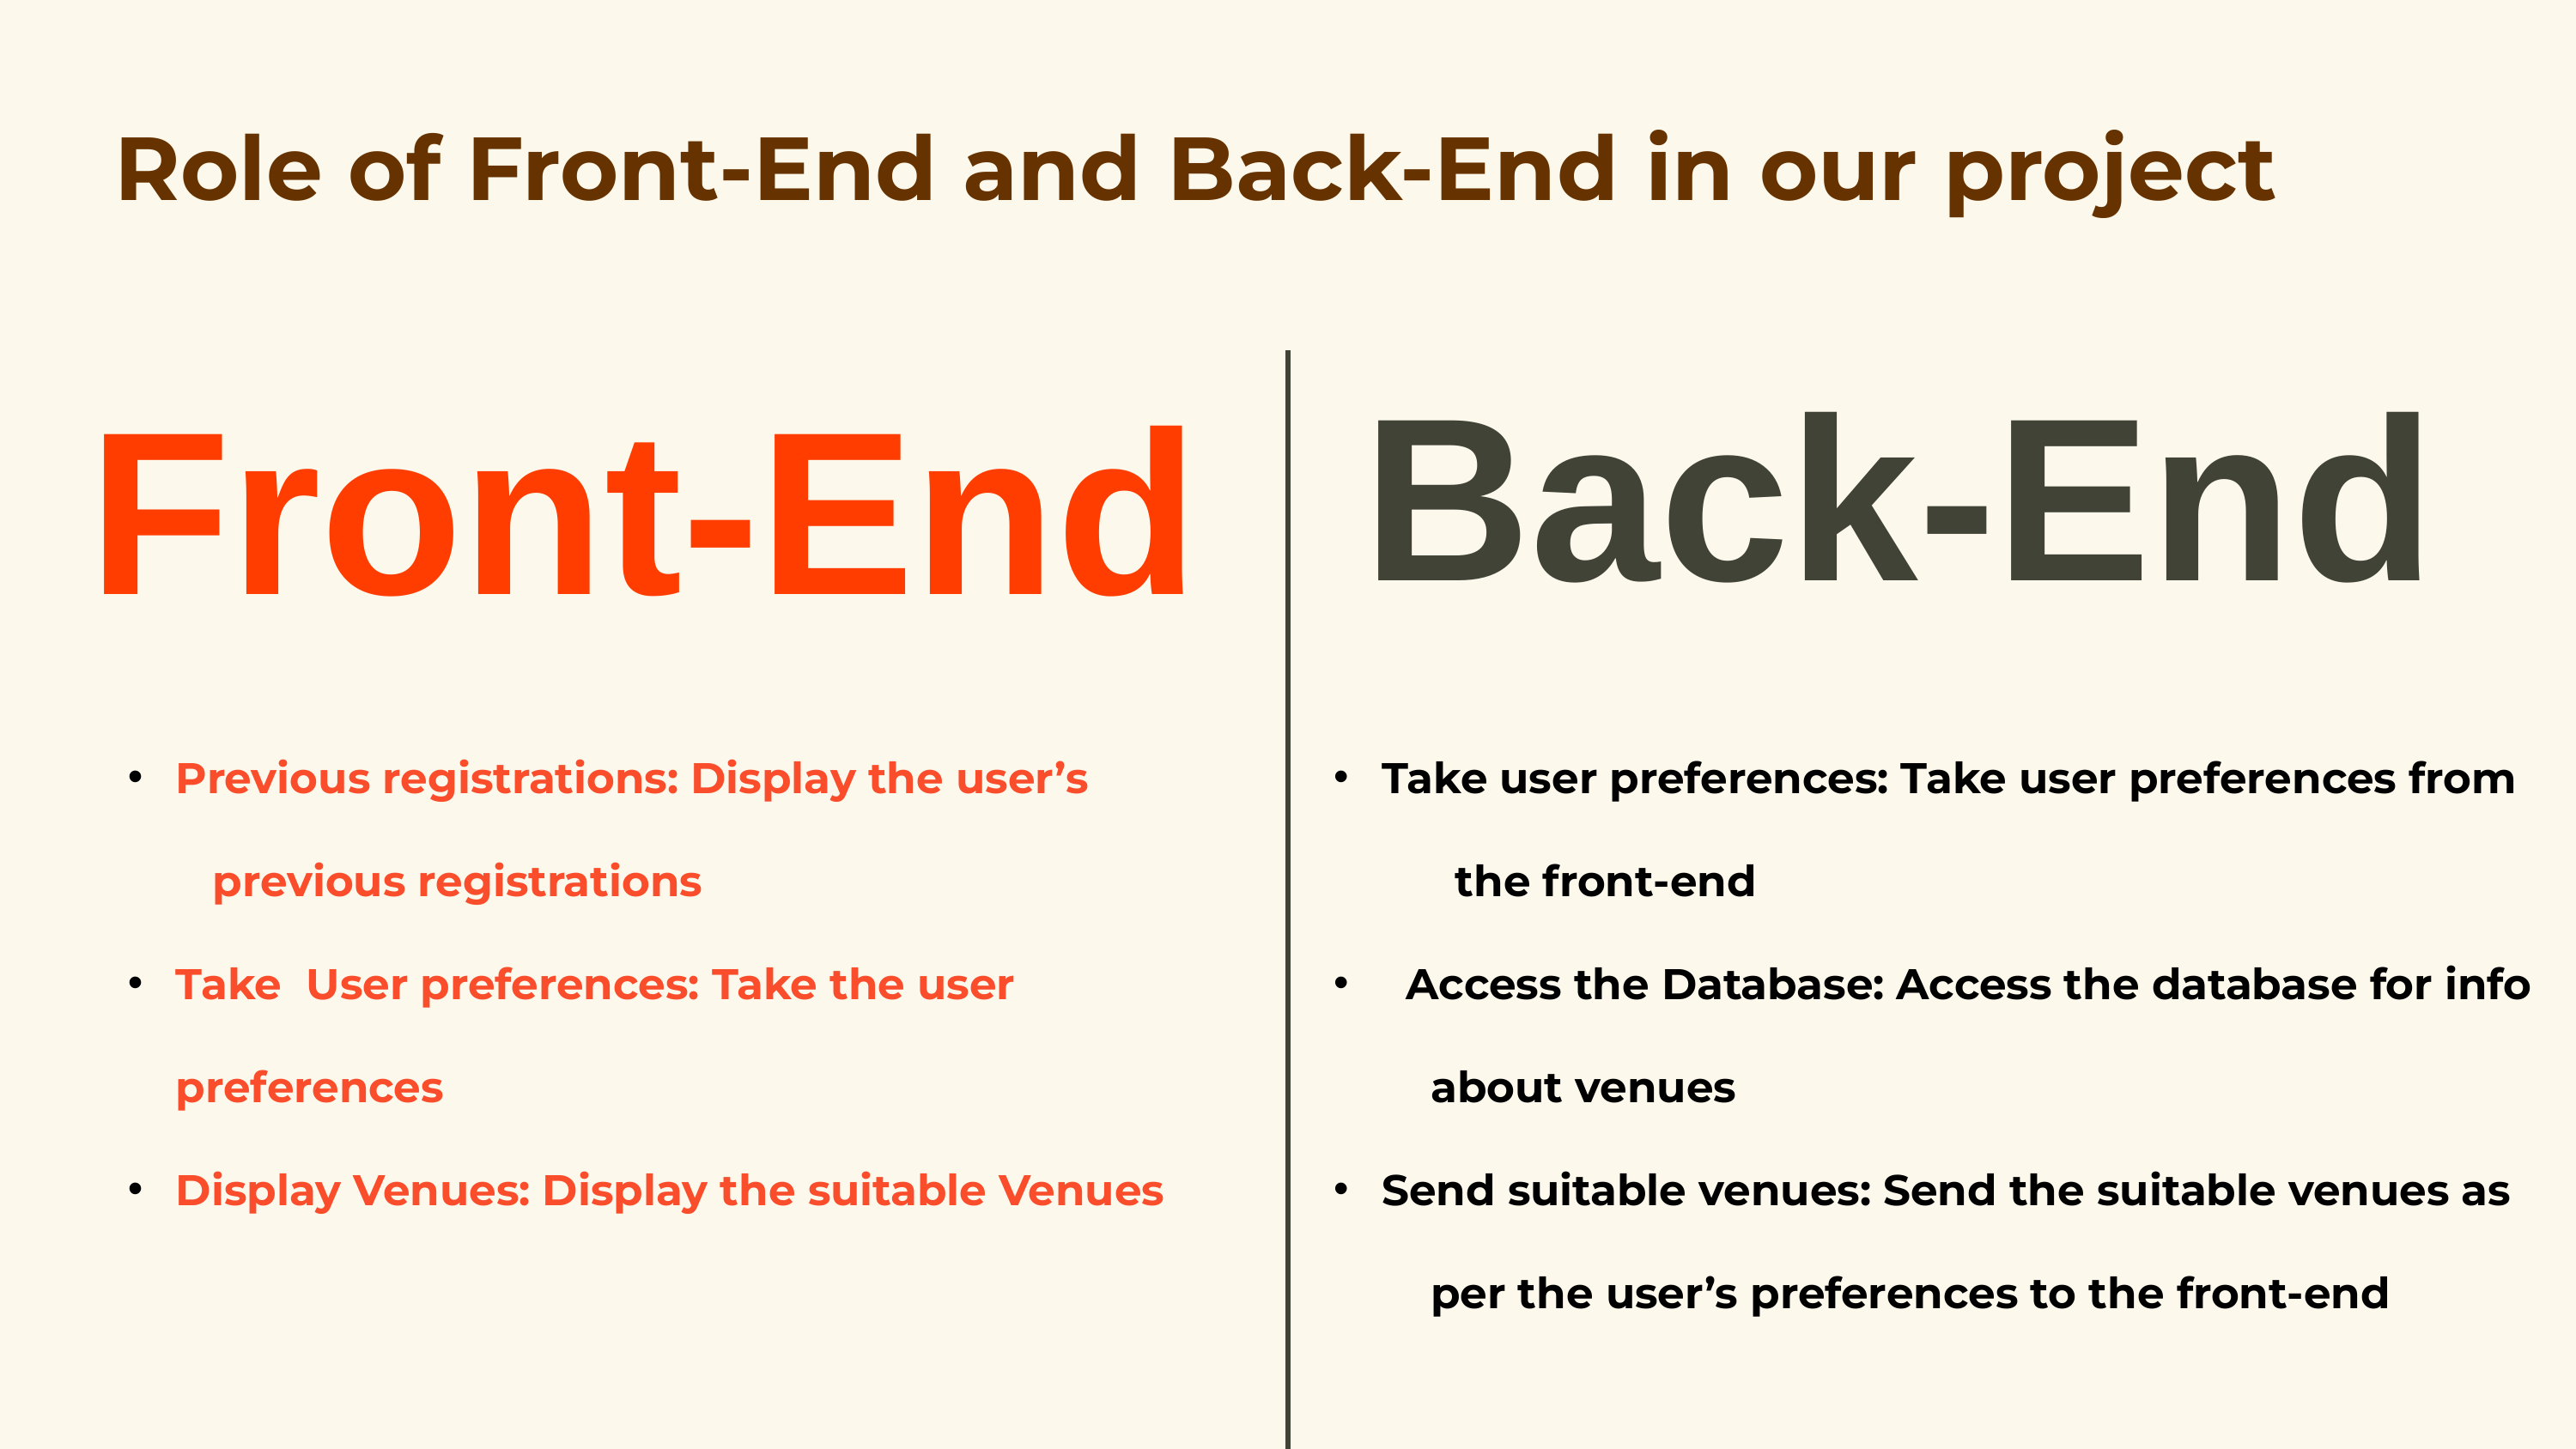

Role of Front-End and Back-End in our project
Back-End
Front-End
Previous registrations: Display the user’s
   previous registrations
Take  User preferences: Take the user preferences
Display Venues: Display the suitable Venues
Take user preferences: Take user preferences from
      the front-end
  Access the Database: Access the database for info
    about venues
Send suitable venues: Send the suitable venues as
    per the user’s preferences to the front-end